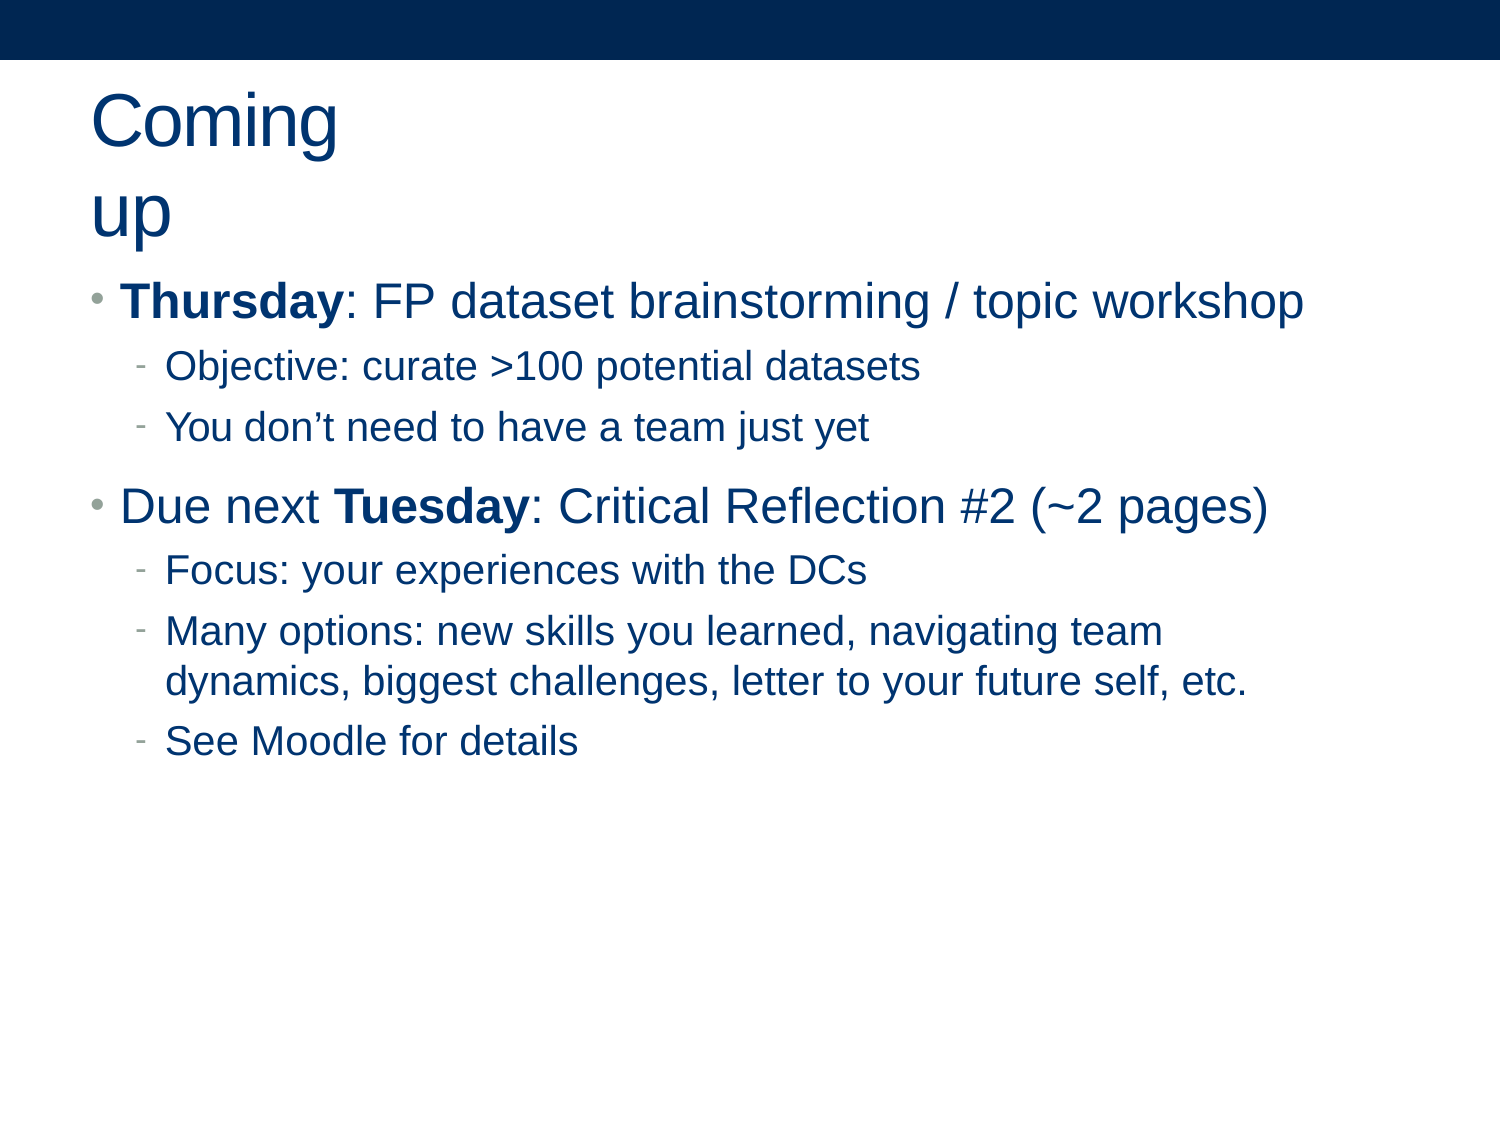

# Coming up
Thursday: FP dataset brainstorming / topic workshop
Objective: curate >100 potential datasets
You don’t need to have a team just yet
Due next Tuesday: Critical Reflection #2 (~2 pages)
Focus: your experiences with the DCs
Many options: new skills you learned, navigating team dynamics, biggest challenges, letter to your future self, etc.
See Moodle for details